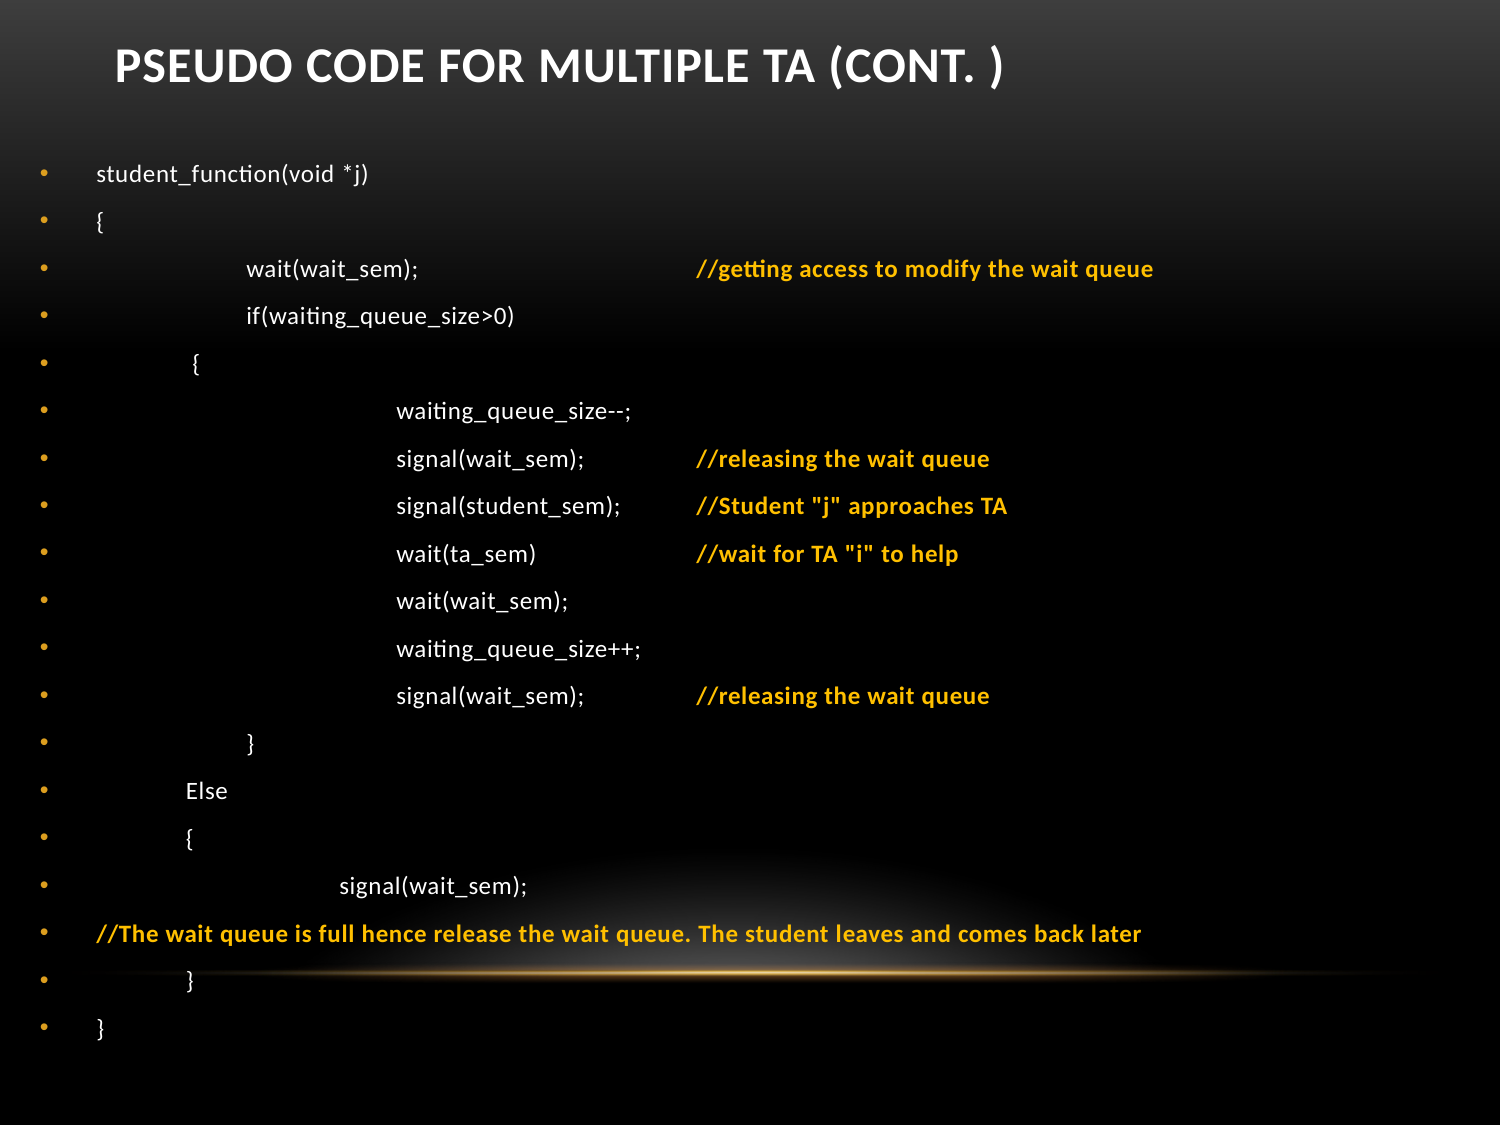

# Pseudo Code For Multiple TA (Cont. )
student_function(void *j)
{
 	wait(wait_sem); 		//getting access to modify the wait queue
 	if(waiting_queue_size>0)
               {
 		waiting_queue_size--;
 		signal(wait_sem); 	//releasing the wait queue
 		signal(student_sem); 	//Student "j" approaches TA
 		wait(ta_sem) 		//wait for TA "i" to help
 		wait(wait_sem);
 		waiting_queue_size++;
 		signal(wait_sem); 	//releasing the wait queue
 	}
              Else
              {
                                      signal(wait_sem);
//The wait queue is full hence release the wait queue. The student leaves and comes back later
              }
}